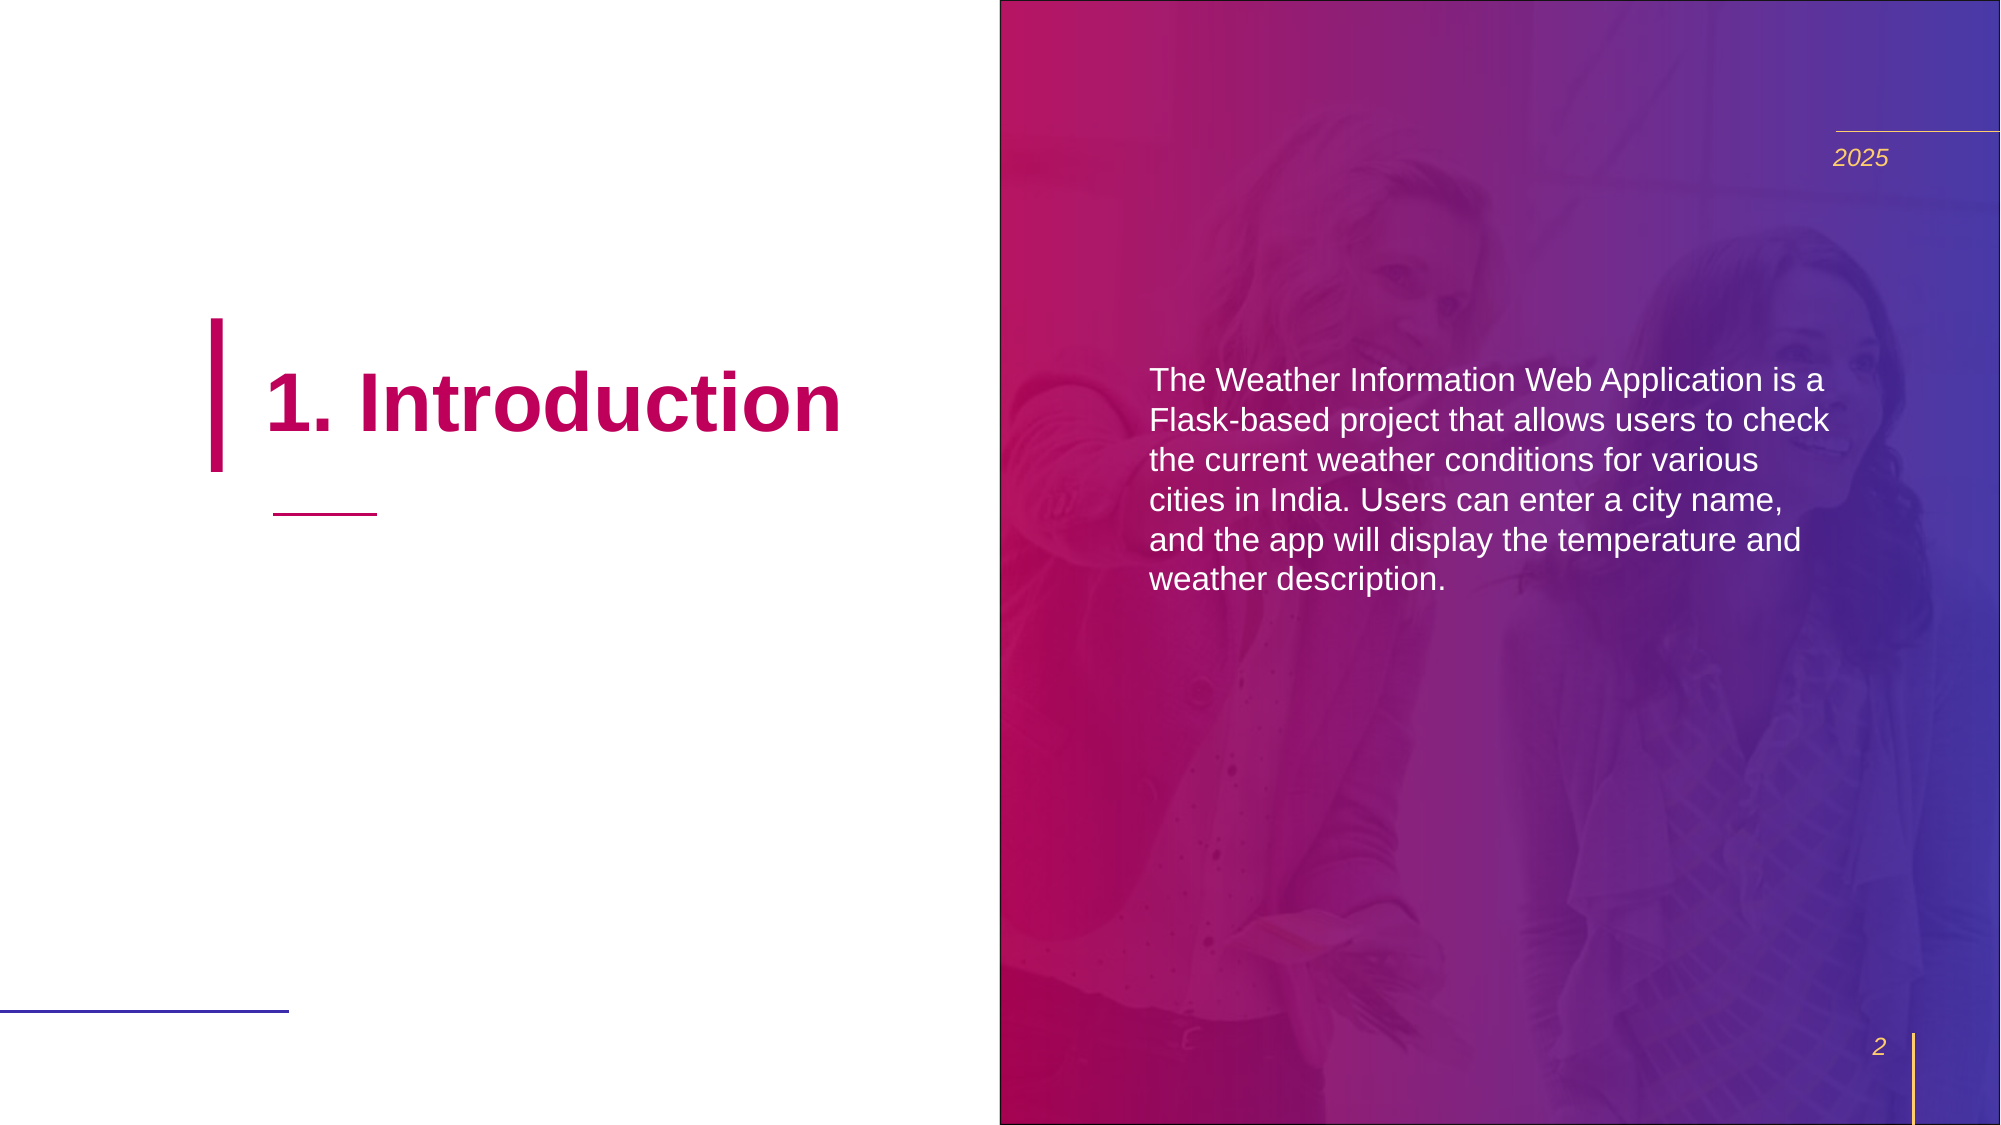

2025
# 1. Introduction
The Weather Information Web Application is a Flask-based project that allows users to check the current weather conditions for various cities in India. Users can enter a city name, and the app will display the temperature and weather description.
2